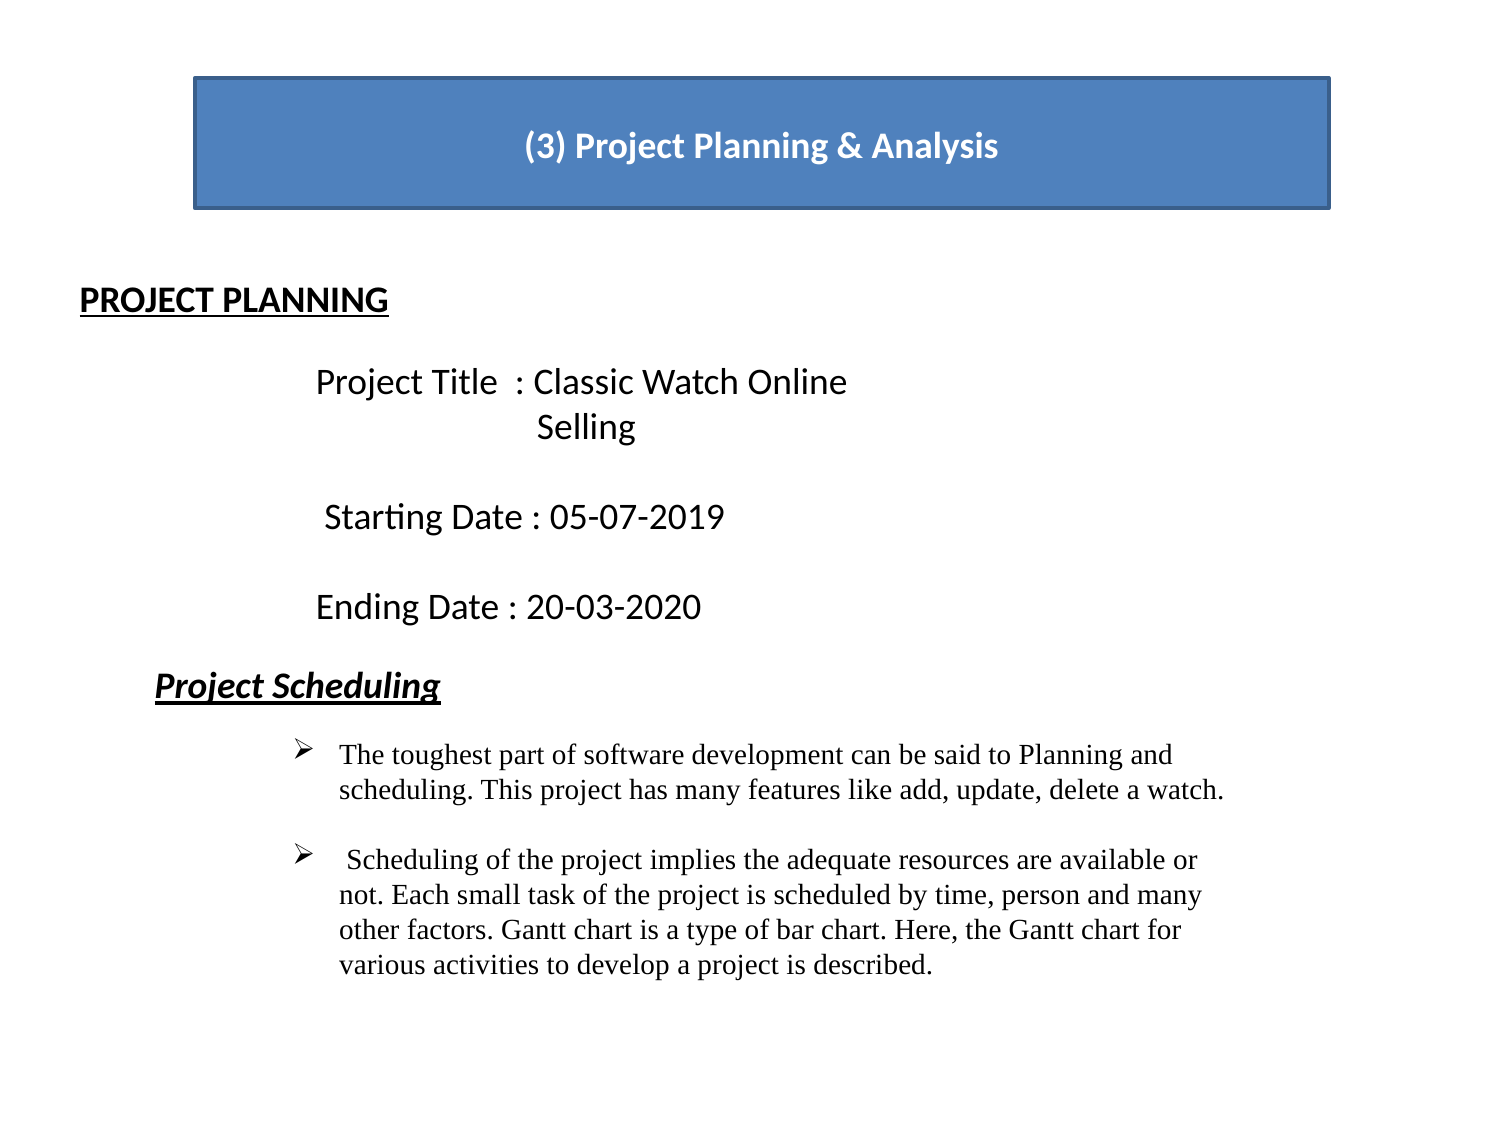

(3) Project Planning & Analysis
PROJECT PLANNING
Project Title  : Classic Watch Online
                          Selling

 Starting Date : 05-07-2019

Ending Date : 20-03-2020
Project Scheduling
The toughest part of software development can be said to Planning and scheduling. This project has many features like add, update, delete a watch.

 Scheduling of the project implies the adequate resources are available or not. Each small task of the project is scheduled by time, person and many other factors. Gantt chart is a type of bar chart. Here, the Gantt chart for various activities to develop a project is described.